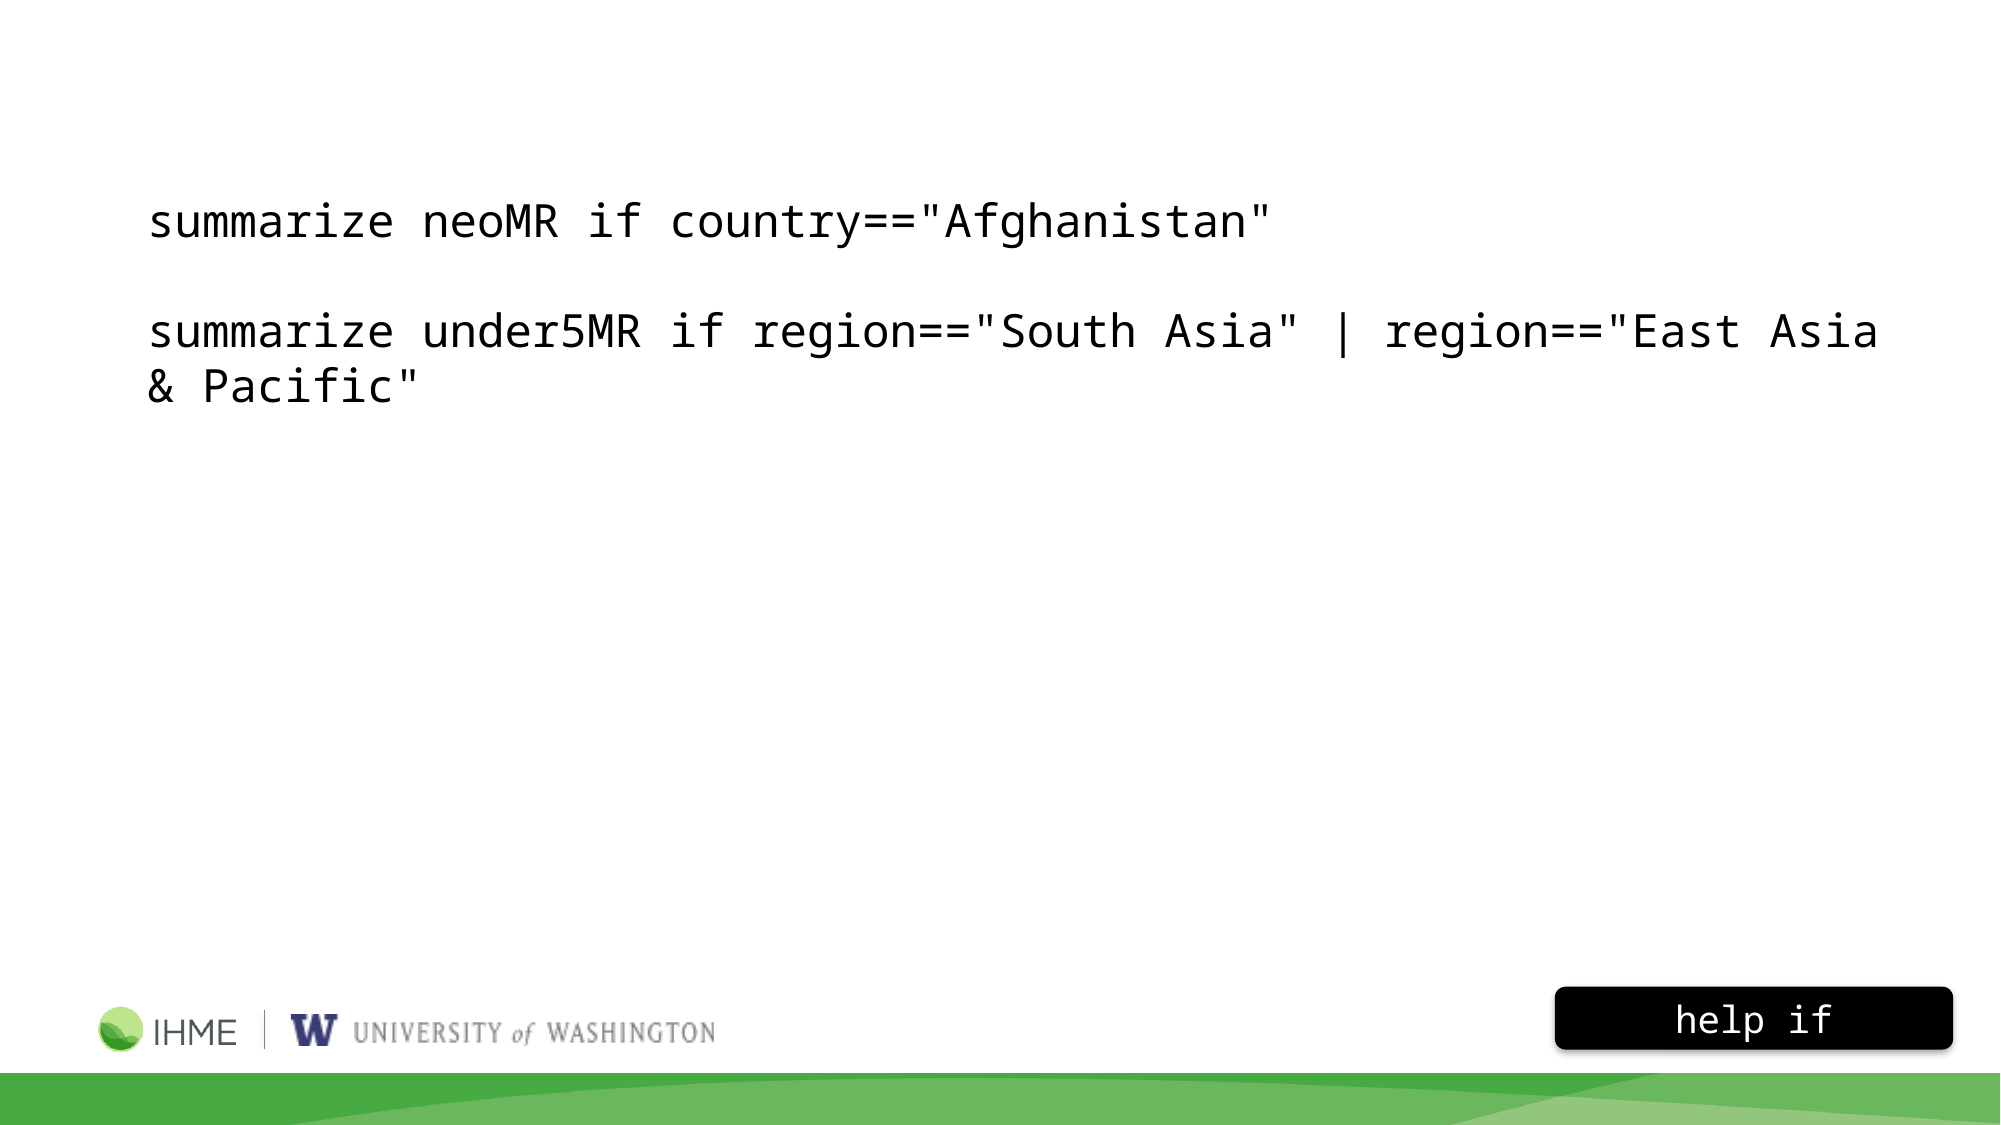

# summarize neoMR if country=="Afghanistan" summarize under5MR if region=="South Asia" | region=="East Asia & Pacific"

help if